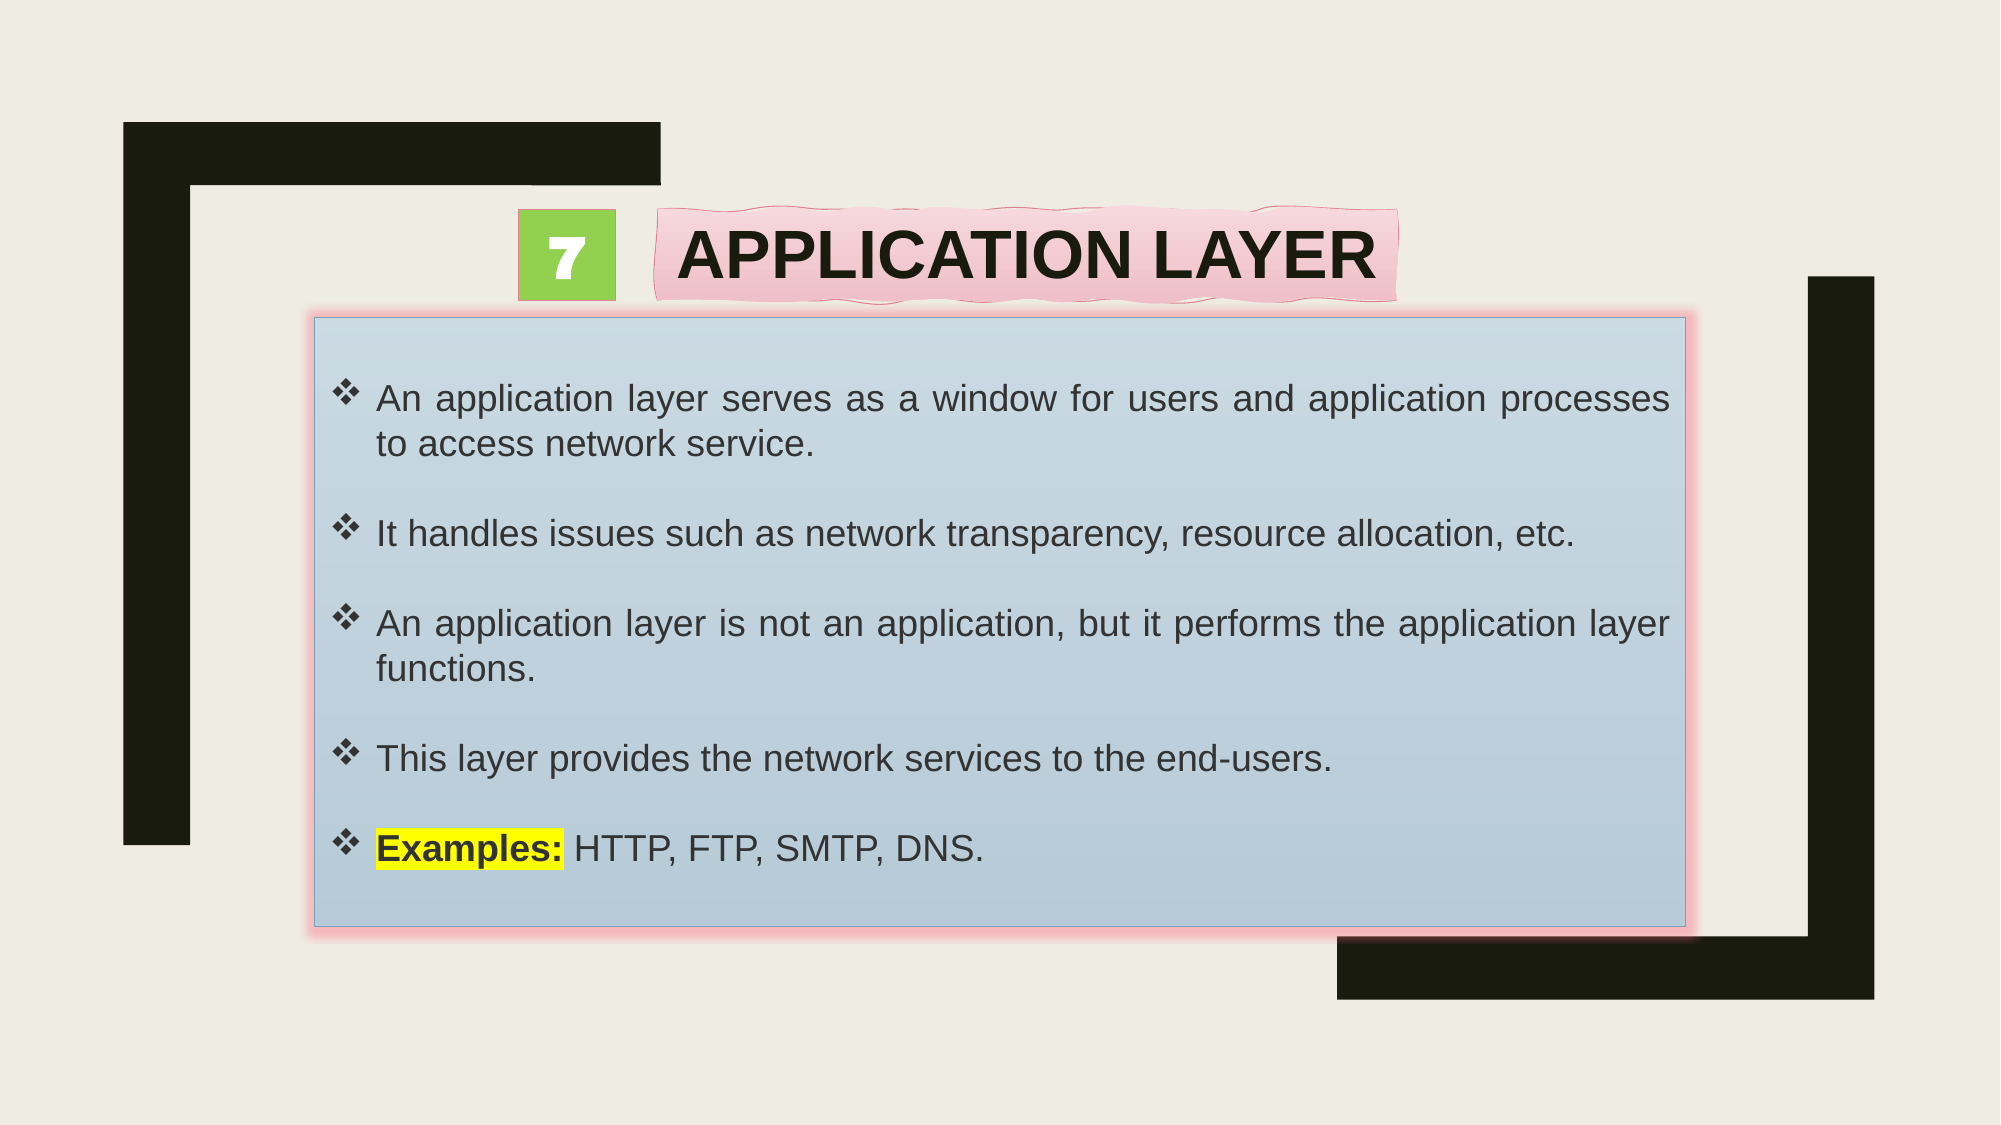

7
Application Layer
An application layer serves as a window for users and application processes to access network service.

It handles issues such as network transparency, resource allocation, etc.

An application layer is not an application, but it performs the application layer functions.

This layer provides the network services to the end-users.

Examples: HTTP, FTP, SMTP, DNS.